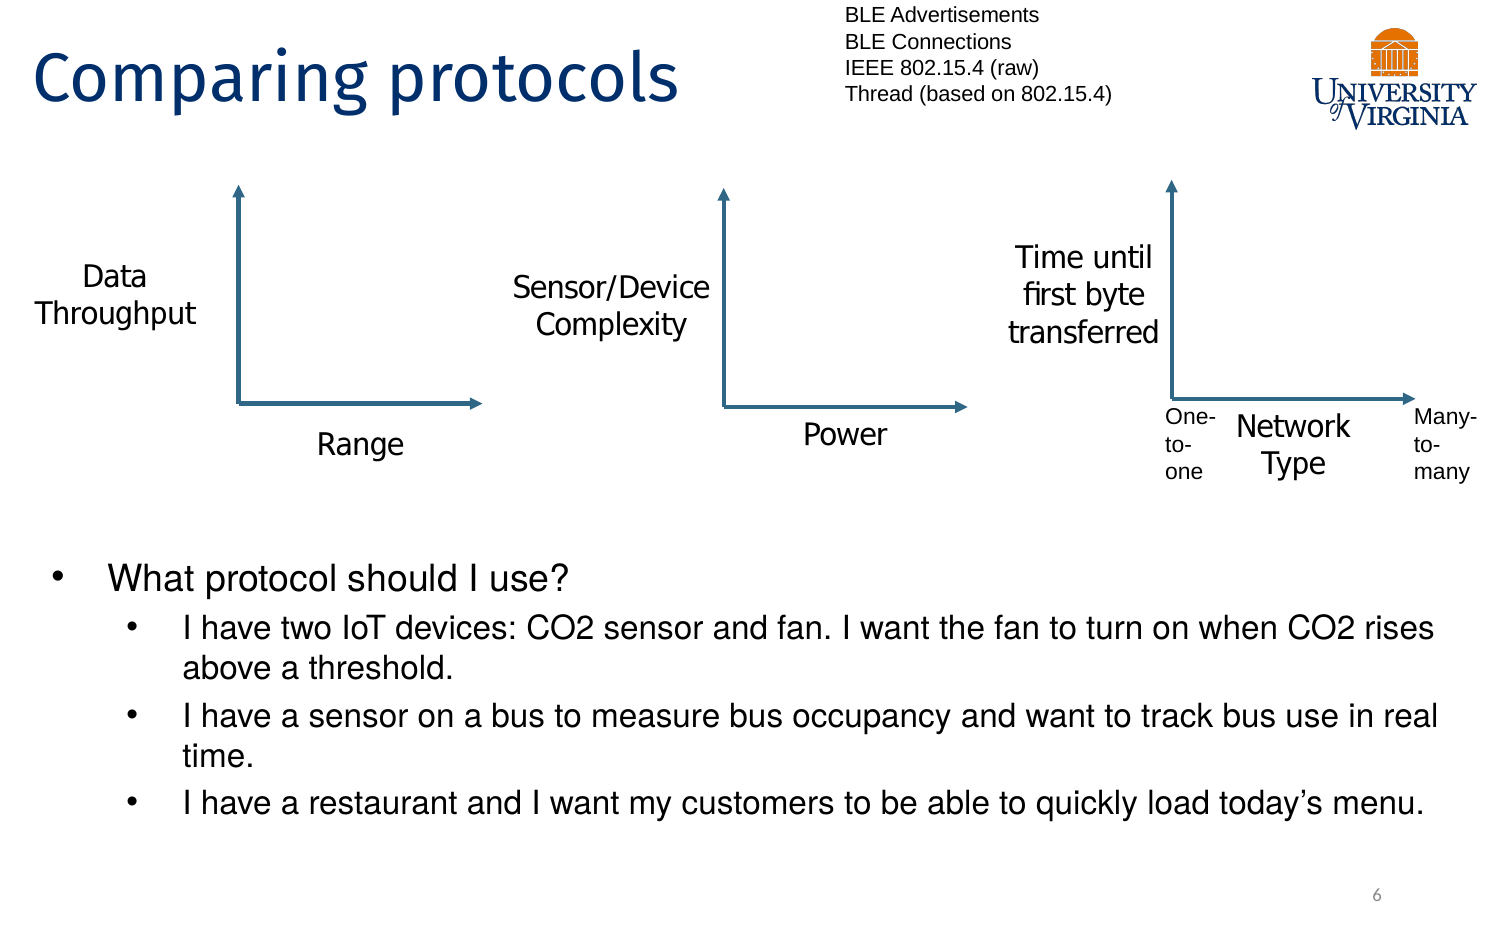

BLE Advertisements
BLE Connections
IEEE 802.15.4 (raw)
Thread (based on 802.15.4)
# Comparing protocols
Time until first byte transferred
Data
Throughput
Sensor/Device Complexity
One-to-one
Many-to-many
Network Type
Power
Range
What protocol should I use?
I have two IoT devices: CO2 sensor and fan. I want the fan to turn on when CO2 rises above a threshold.
I have a sensor on a bus to measure bus occupancy and want to track bus use in real time.
I have a restaurant and I want my customers to be able to quickly load today’s menu.
6